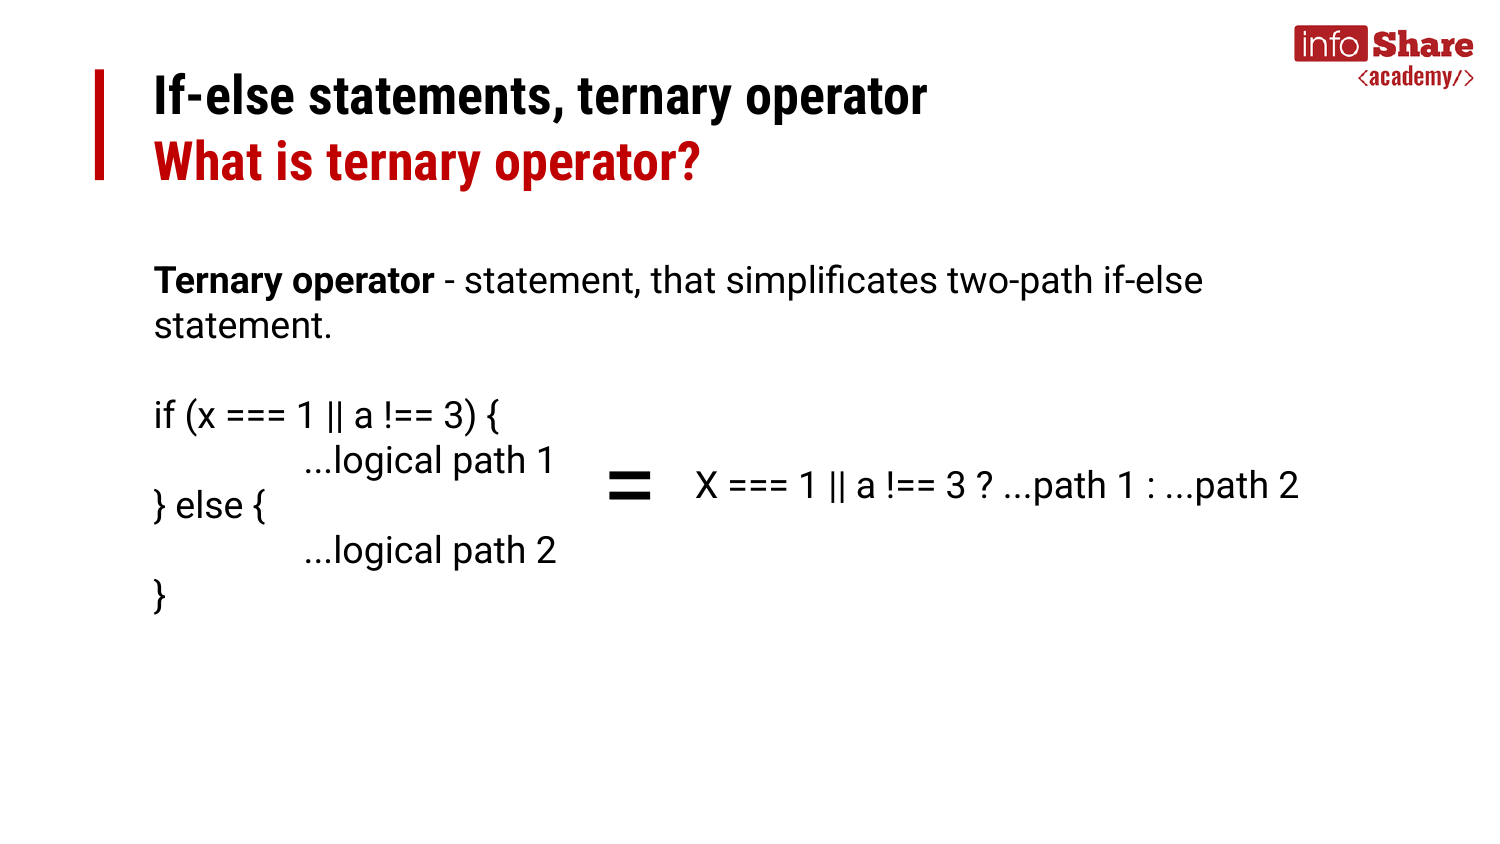

# If-else statements, ternary operator
What is ternary operator?
Ternary operator - statement, that simplificates two-path if-else statement.
if (x === 1 || a !== 3) {
	...logical path 1
} else {
	...logical path 2
}
=
X === 1 || a !== 3 ? ...path 1 : ...path 2